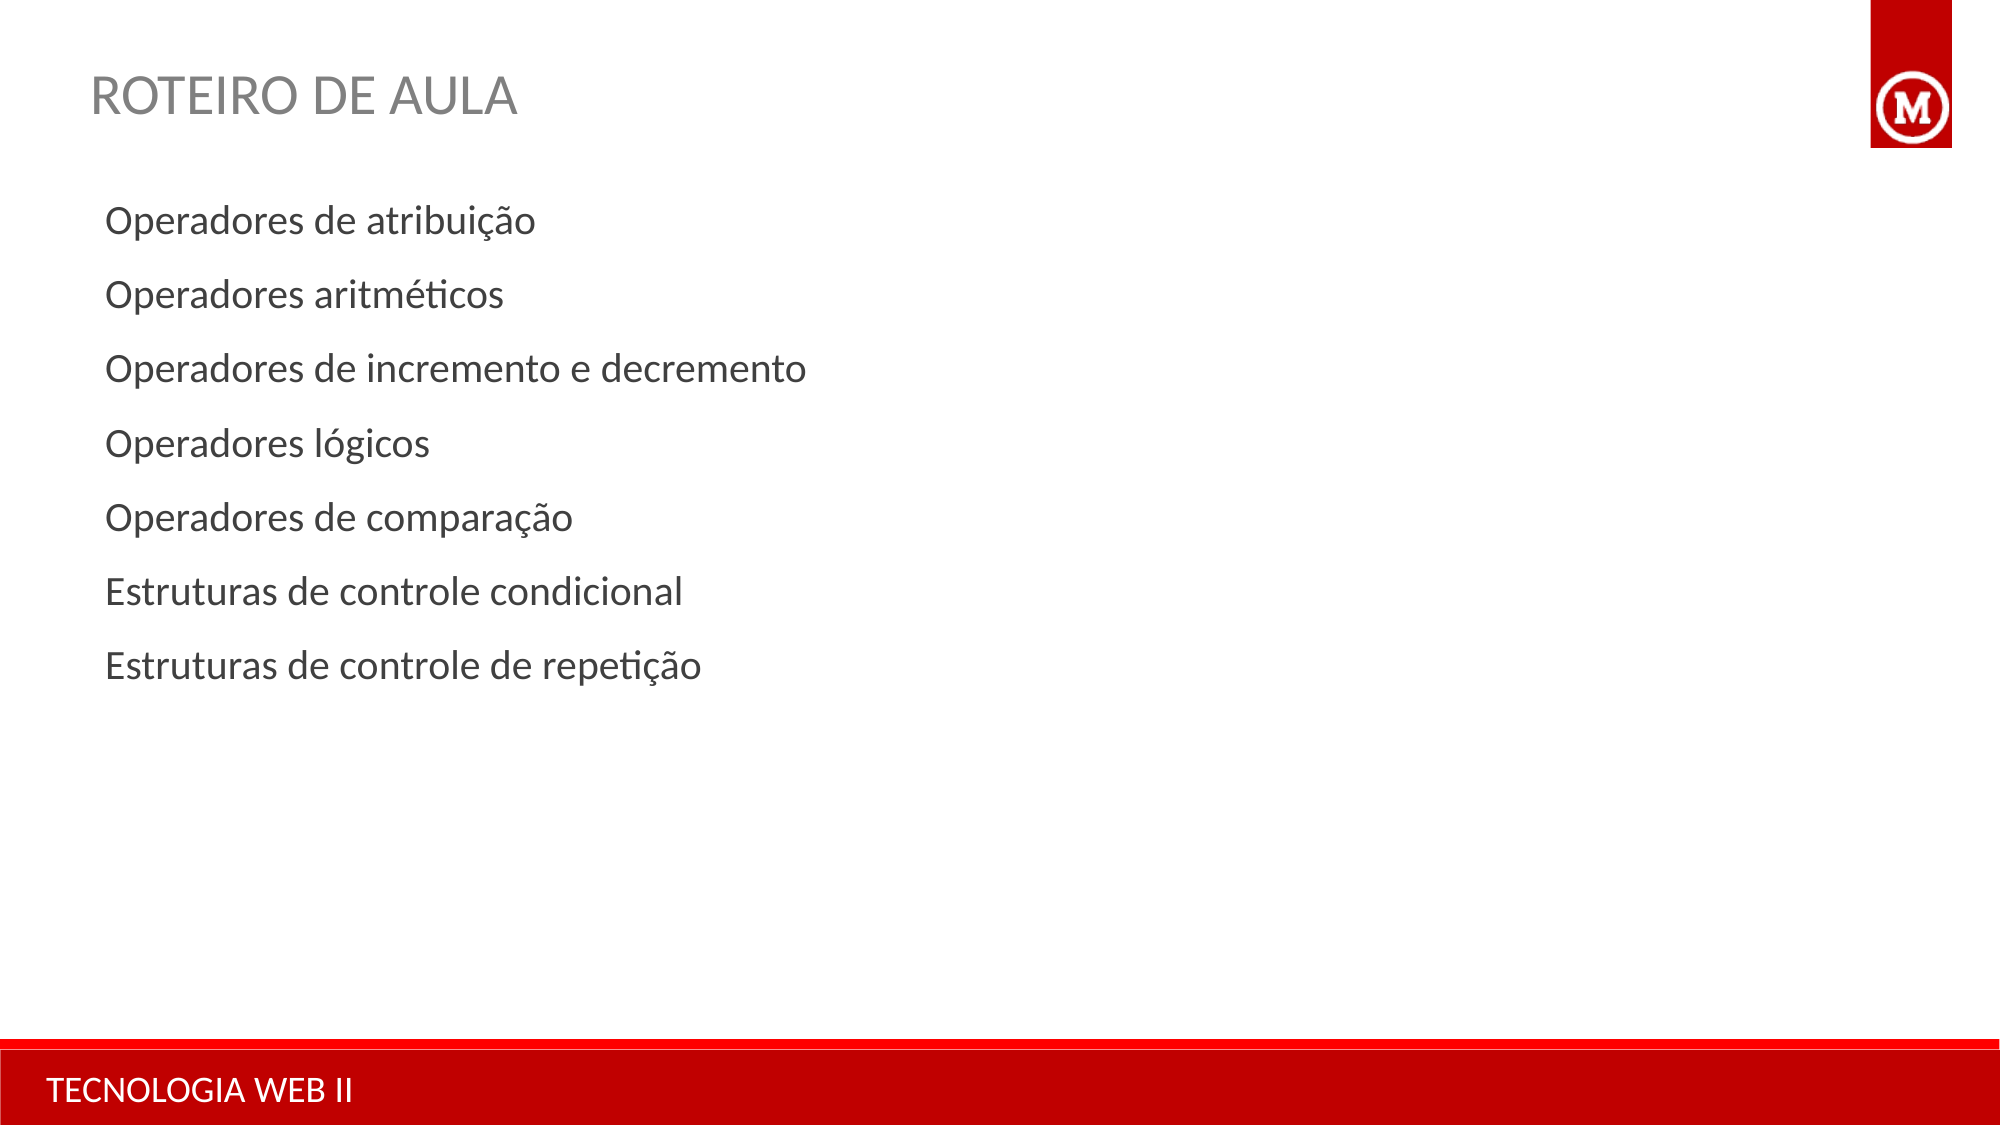

ROTEIRO DE AULA
Operadores de atribuição
Operadores aritméticos
Operadores de incremento e decremento
Operadores lógicos
Operadores de comparação
Estruturas de controle condicional
Estruturas de controle de repetição